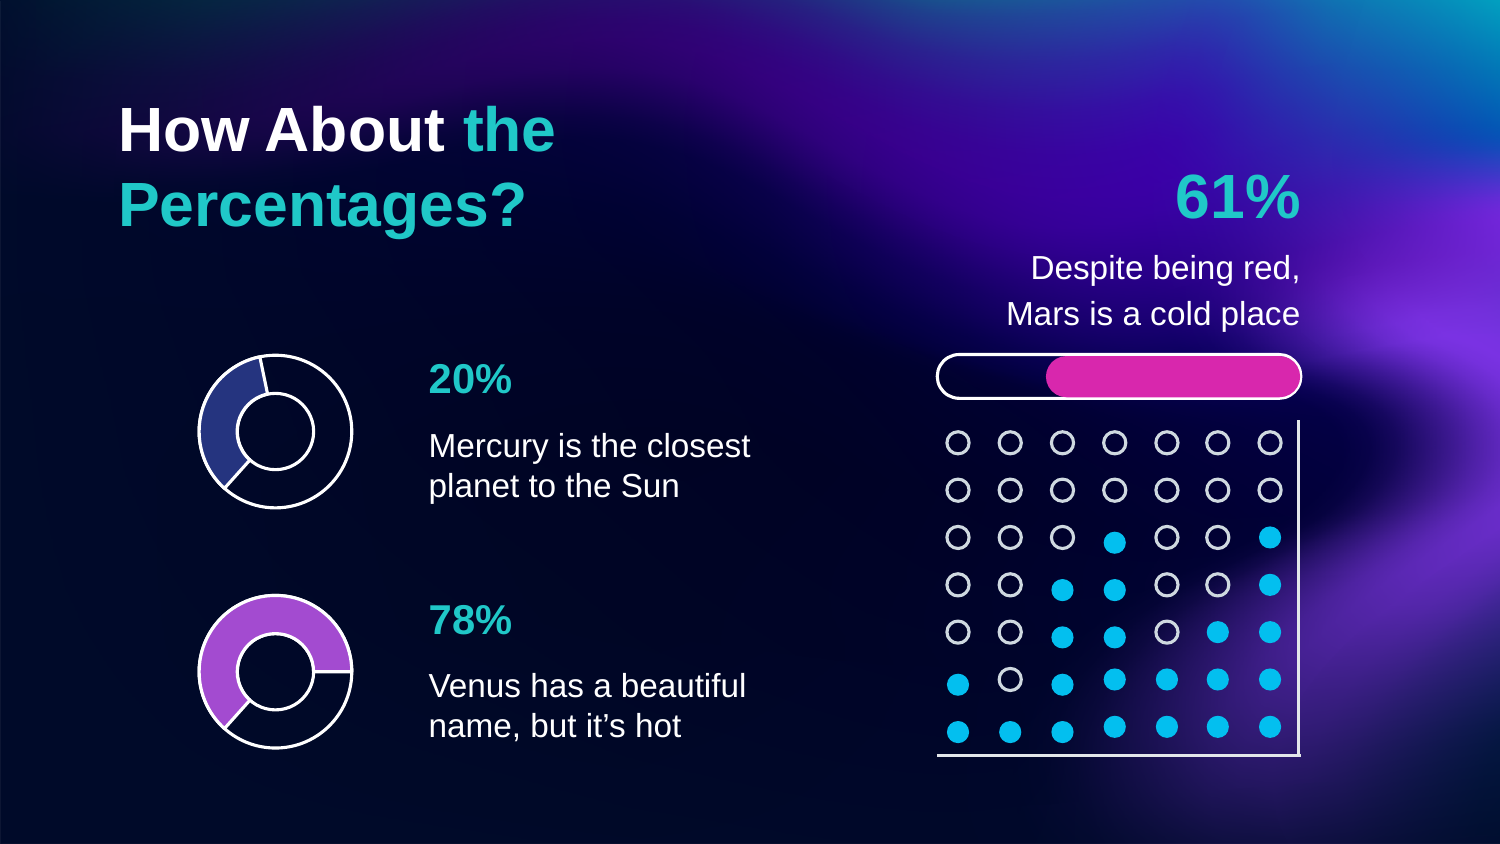

# How About the Percentages?
61%
Despite being red, Mars is a cold place
20%

Mercury is the closest planet to the Sun
78%

Venus has a beautiful name, but it’s hot